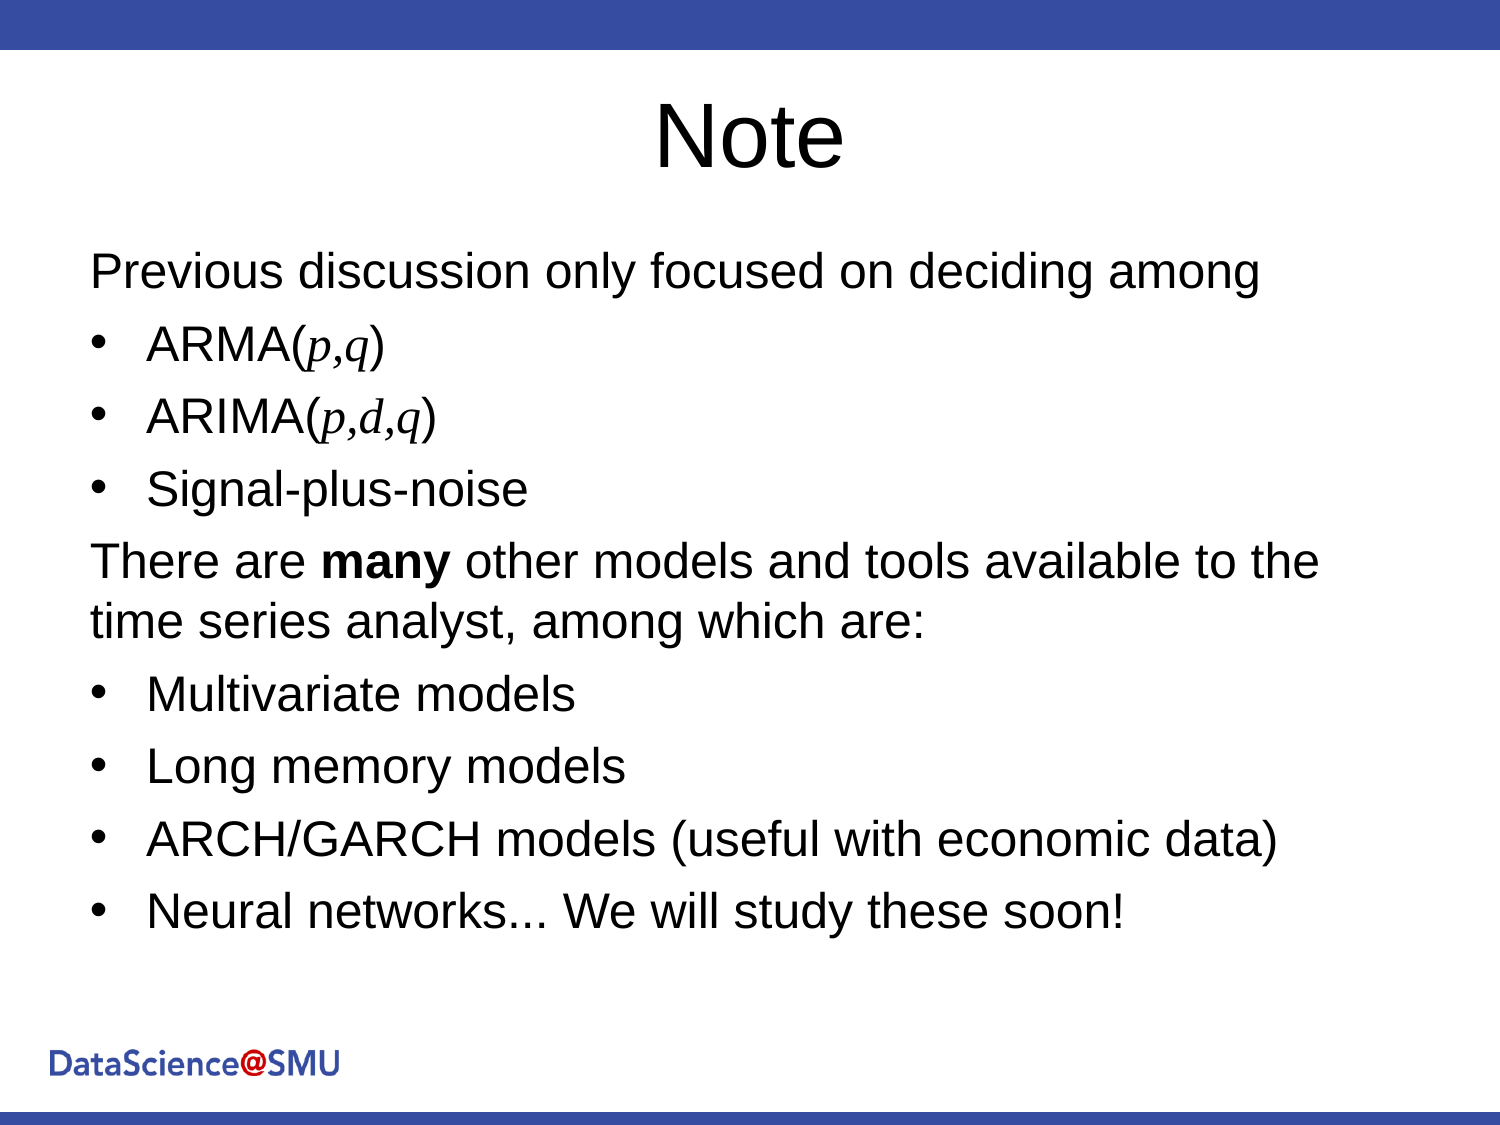

# Note
Previous discussion only focused on deciding among
ARMA(p,q)
ARIMA(p,d,q)
Signal-plus-noise
There are many other models and tools available to the time series analyst, among which are:
Multivariate models
Long memory models
ARCH/GARCH models (useful with economic data)
Neural networks... We will study these soon!